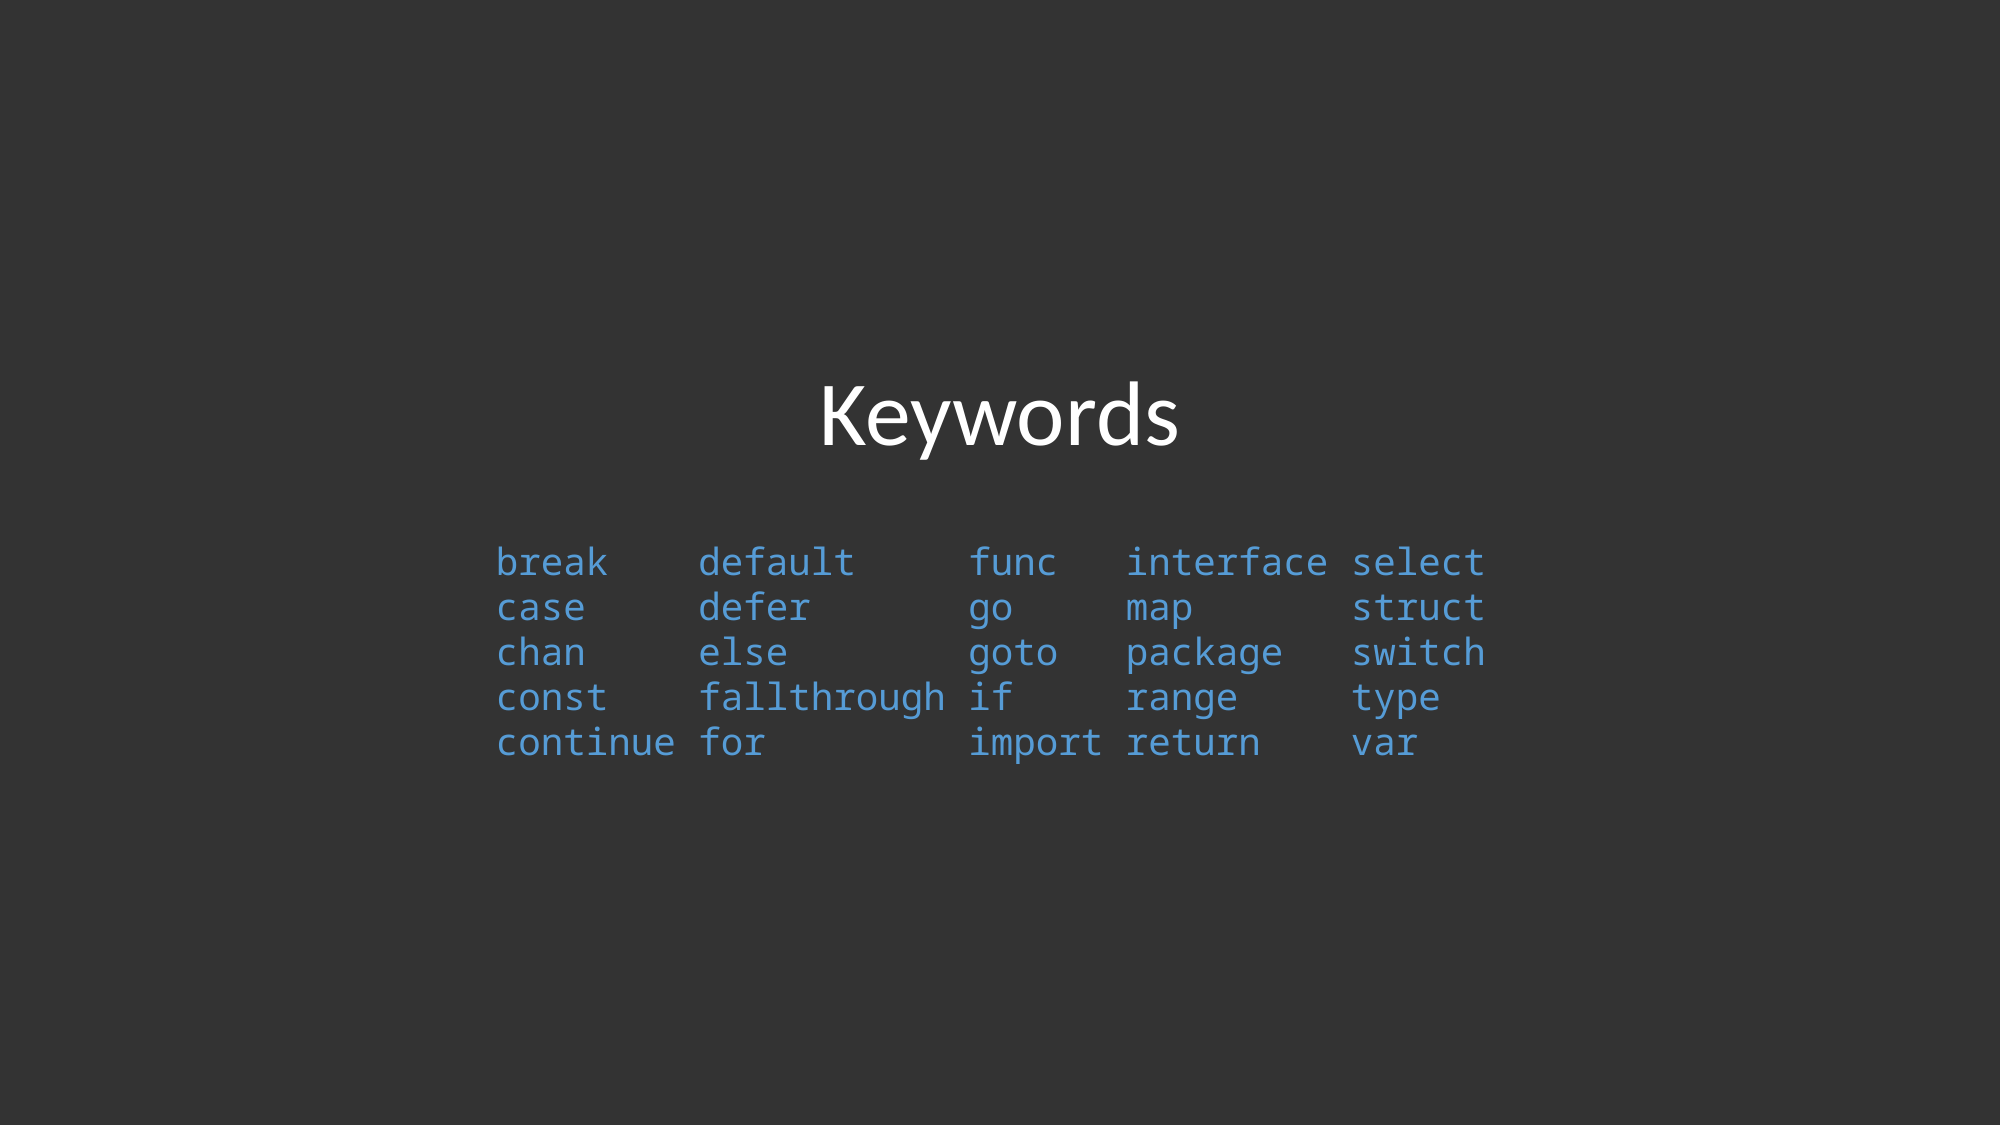

Keywords
break    default     func   interface select
case     defer       go     map       struct
chan     else        goto   package   switch
const    fallthrough if     range     type
continue for         import return    var